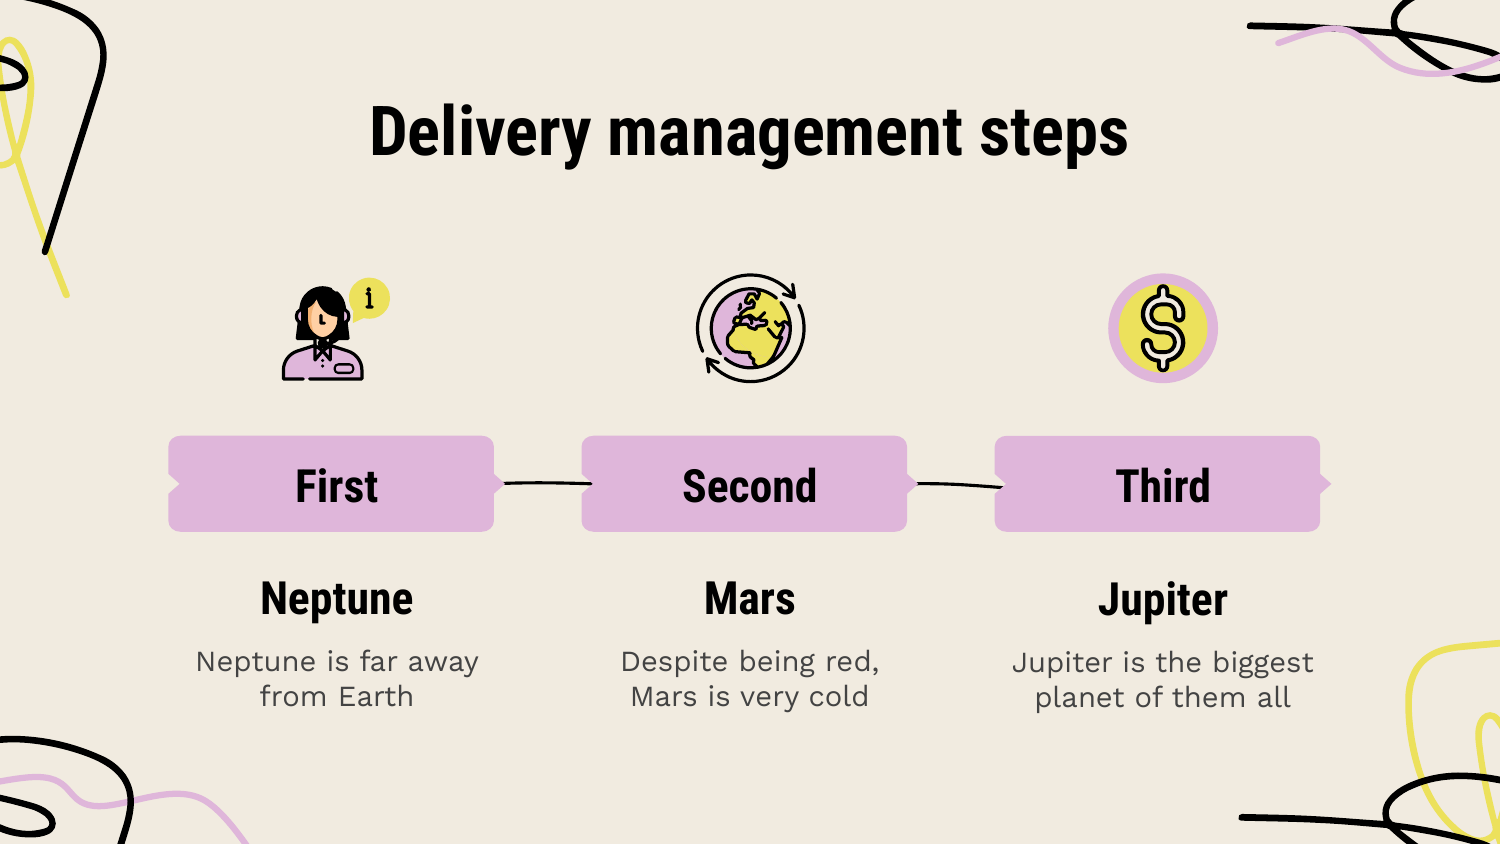

# Delivery management steps

Second
First
Third
Neptune
Mars
Jupiter
Neptune is far away from Earth
Despite being red, Mars is very cold
Jupiter is the biggest planet of them all